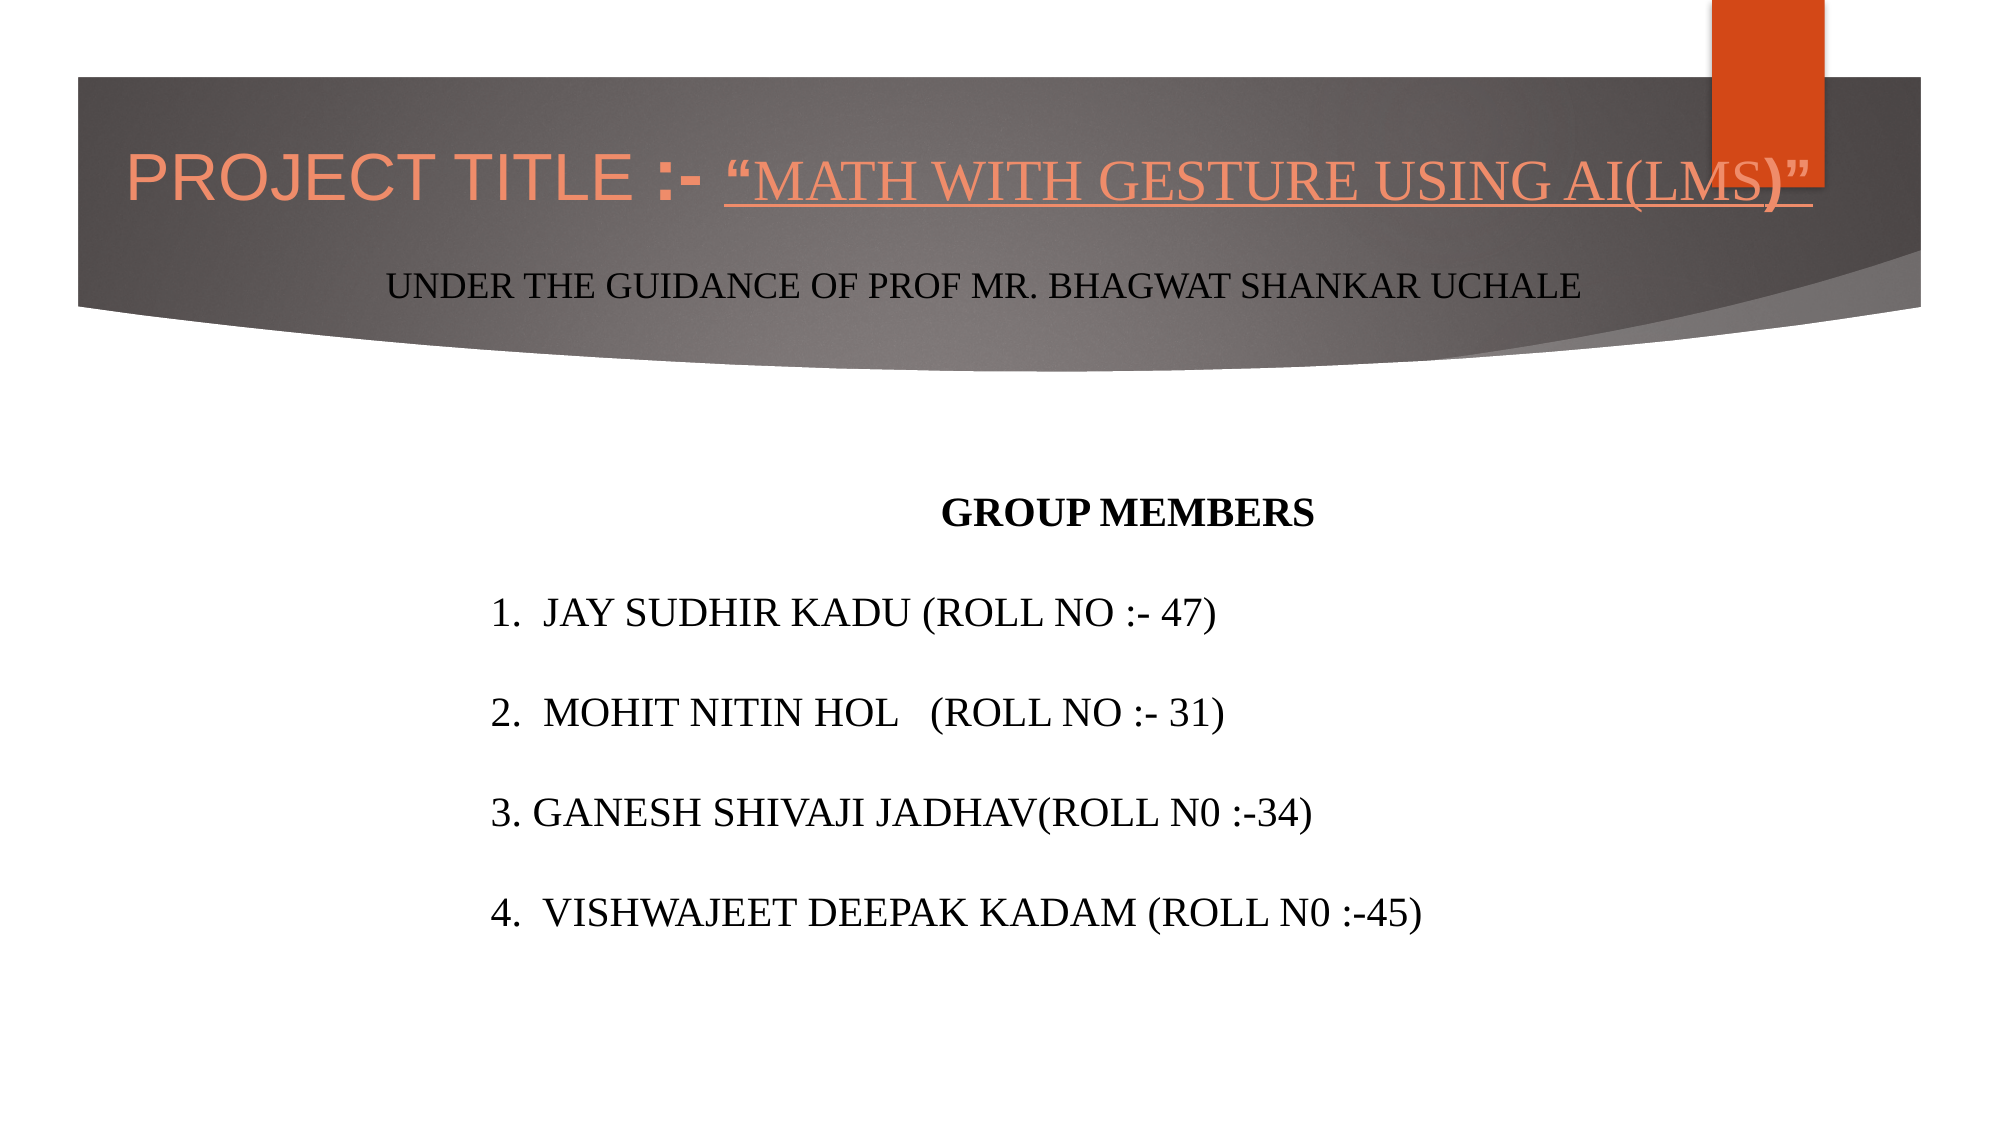

# PROJECT TITLE :- “MATH WITH GESTURE USING AI(LMS)”
UNDER THE GUIDANCE OF PROF MR. BHAGWAT SHANKAR UCHALE
			GROUP MEMBERS

1.  JAY SUDHIR KADU (ROLL NO :- 47)

2.  MOHIT NITIN HOL   (ROLL NO :- 31)

3. GANESH SHIVAJI JADHAV(ROLL N0 :-34)

4.  VISHWAJEET DEEPAK KADAM (ROLL N0 :-45)